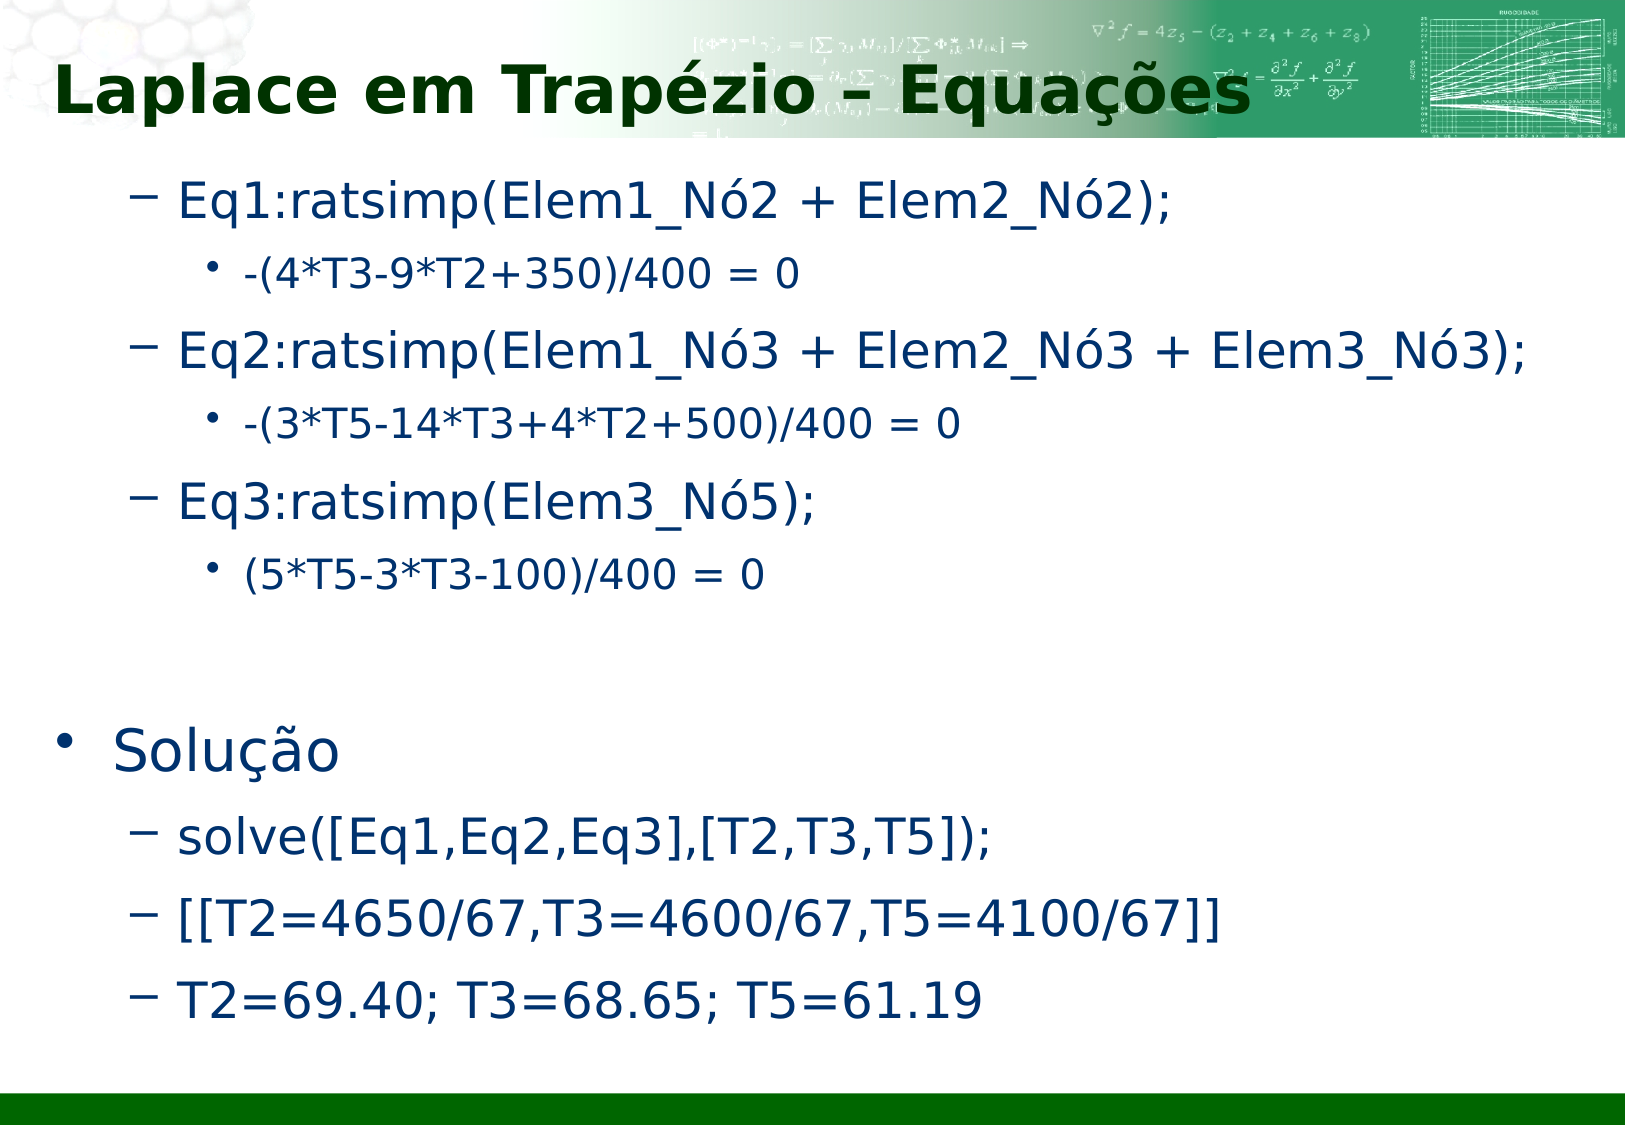

# Laplace em Trapézio – Equações
Eq1:ratsimp(Elem1_Nó2 + Elem2_Nó2);
-(4*T3-9*T2+350)/400 = 0
Eq2:ratsimp(Elem1_Nó3 + Elem2_Nó3 + Elem3_Nó3);
-(3*T5-14*T3+4*T2+500)/400 = 0
Eq3:ratsimp(Elem3_Nó5);
(5*T5-3*T3-100)/400 = 0

Solução
solve([Eq1,Eq2,Eq3],[T2,T3,T5]);
[[T2=4650/67,T3=4600/67,T5=4100/67]]
T2=69.40; T3=68.65; T5=61.19